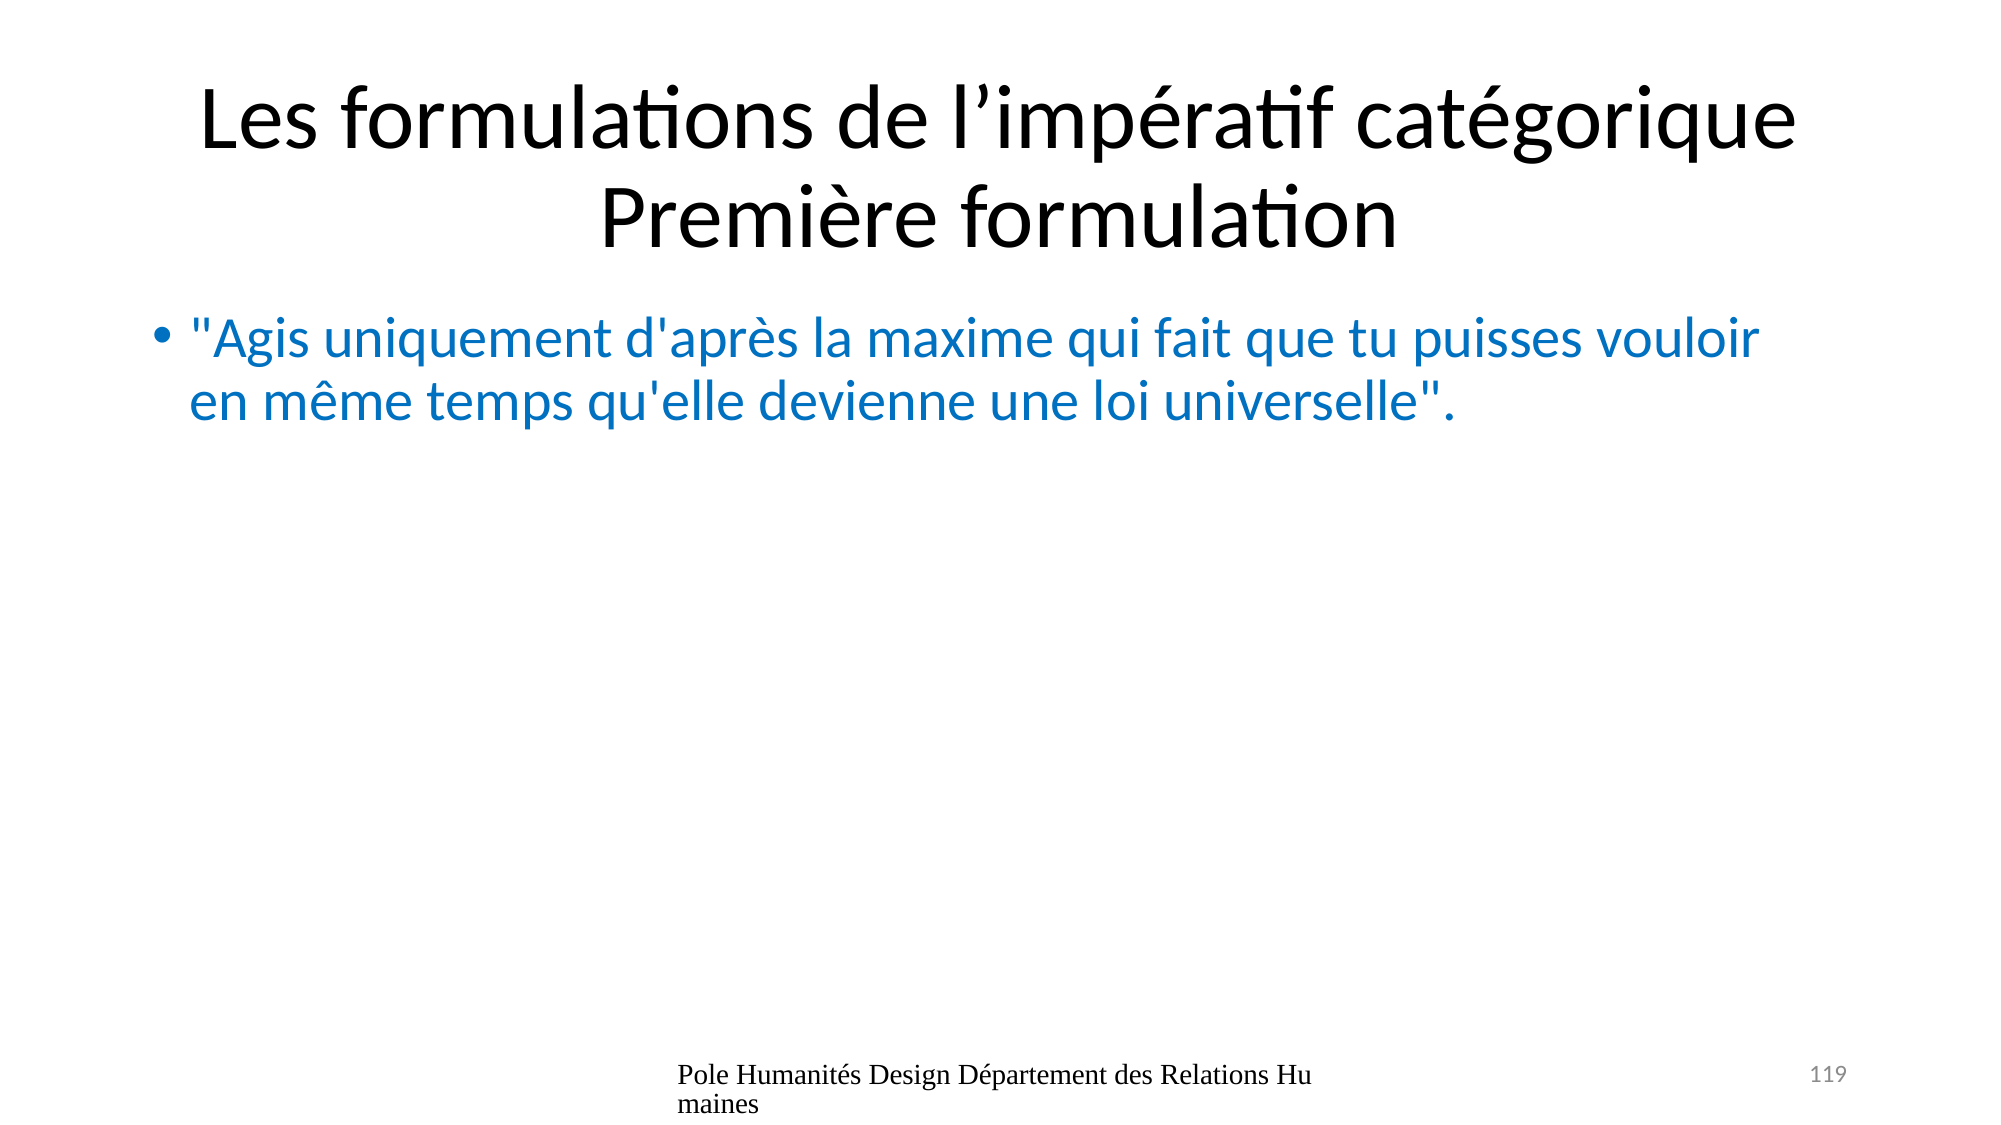

# Les formulations de l’impératif catégorique Première formulation
"Agis uniquement d'après la maxime qui fait que tu puisses vouloir  en même temps qu'elle devienne une loi universelle".
Pole Humanités Design Département des Relations Humaines
119